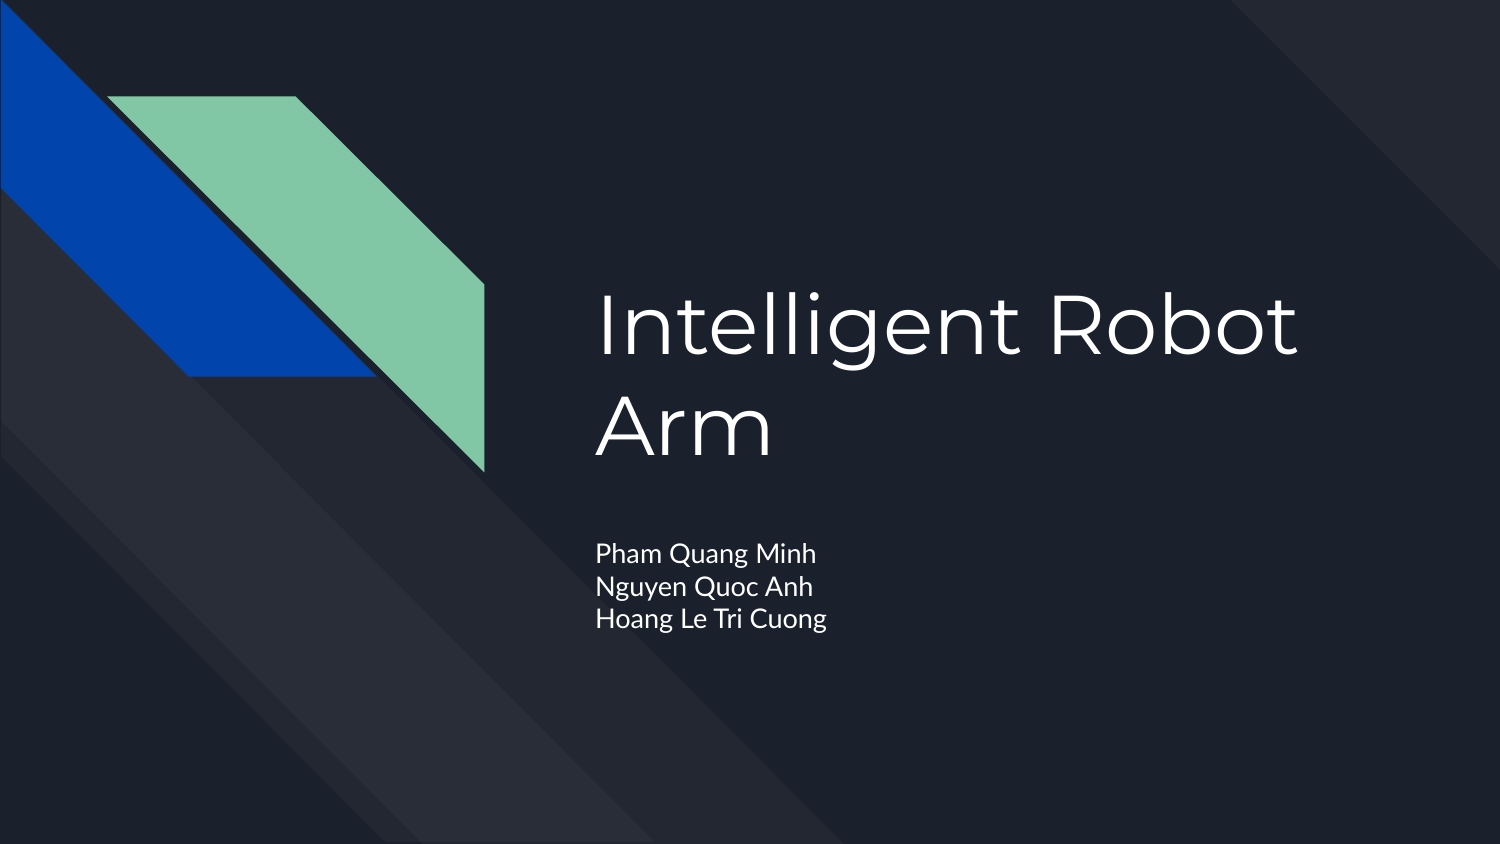

# Intelligent Robot Arm
Pham Quang Minh
Nguyen Quoc Anh
Hoang Le Tri Cuong